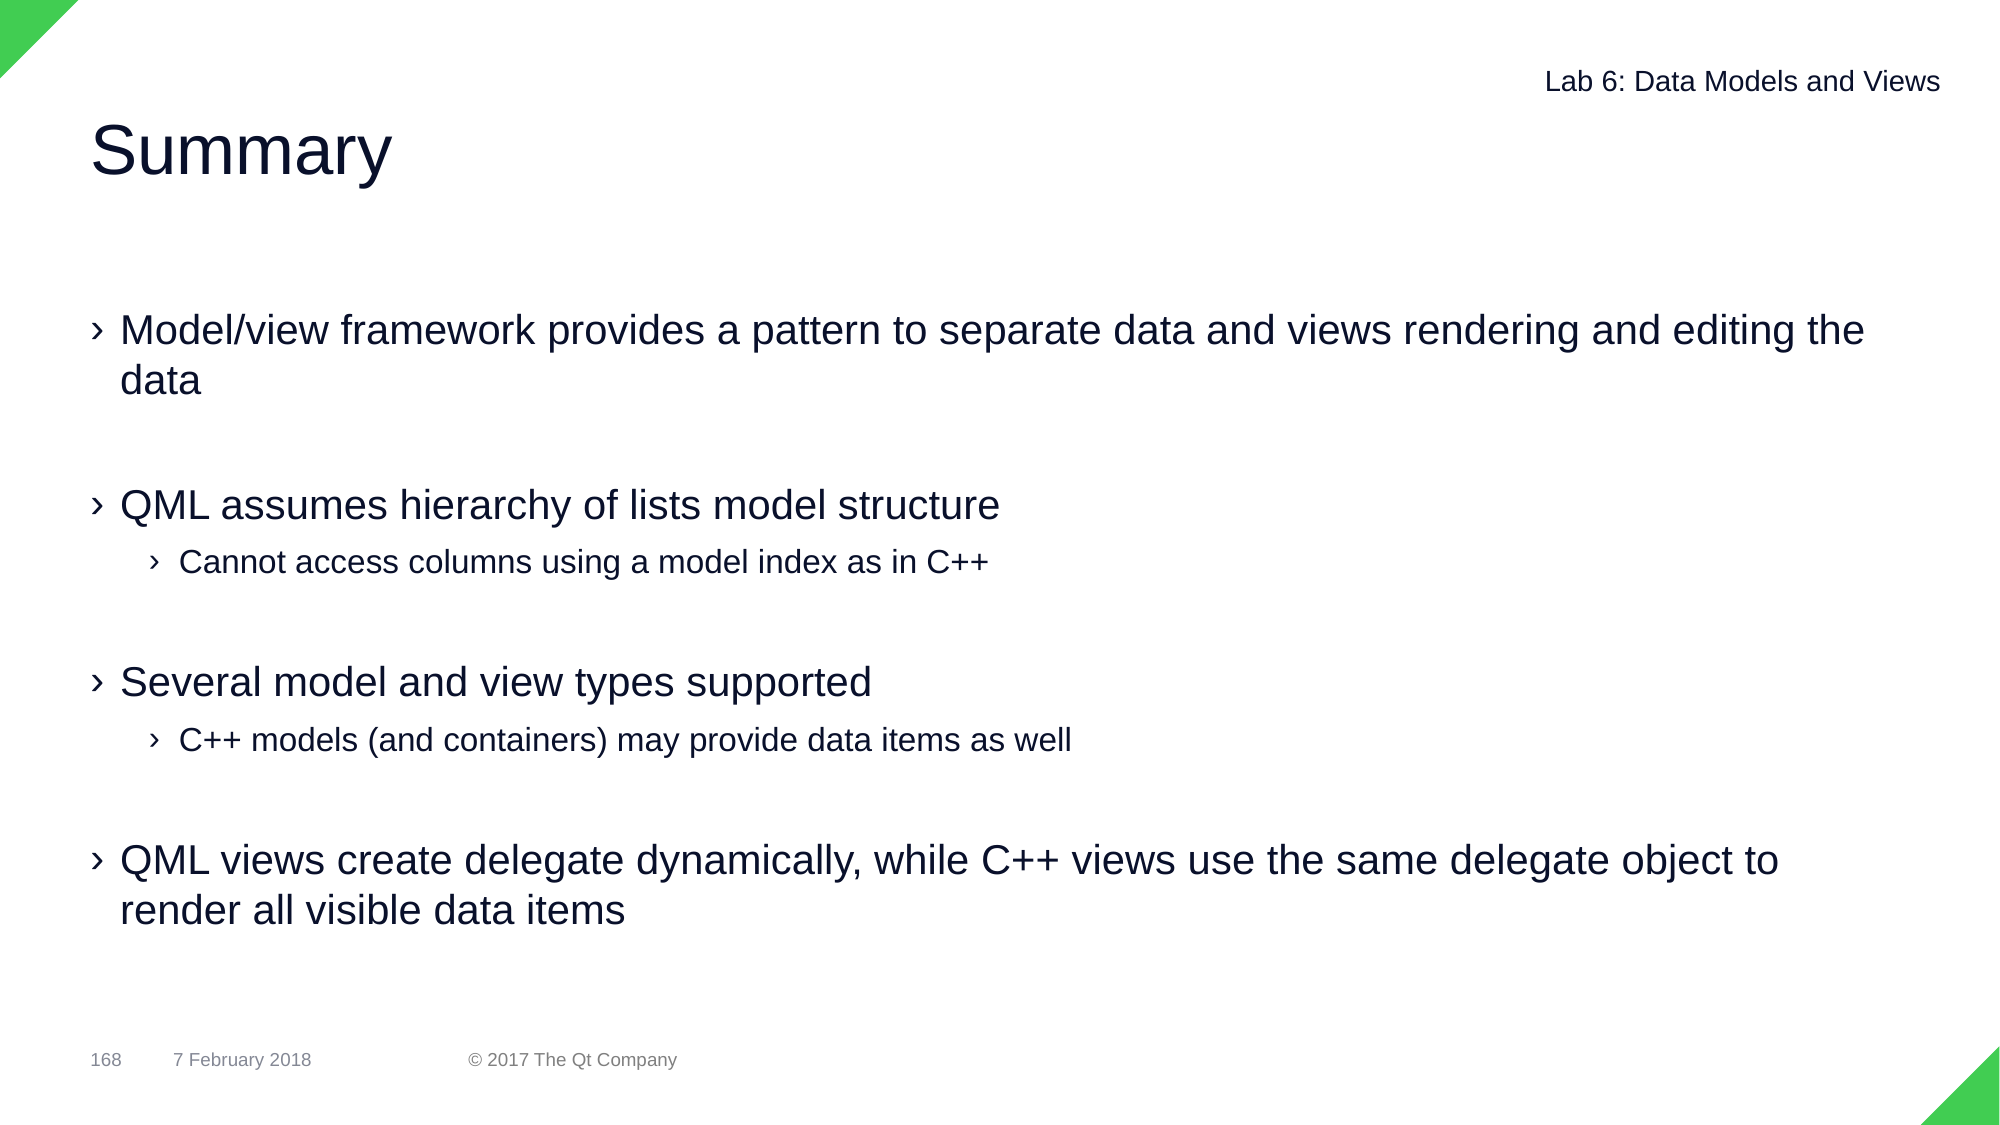

Lab 6: Data Models and Views
# Summary
Model/view framework provides a pattern to separate data and views rendering and editing the data

QML assumes hierarchy of lists model structure
Cannot access columns using a model index as in C++

Several model and view types supported
C++ models (and containers) may provide data items as well

QML views create delegate dynamically, while C++ views use the same delegate object to render all visible data items

168
7 February 2018
© 2017 The Qt Company